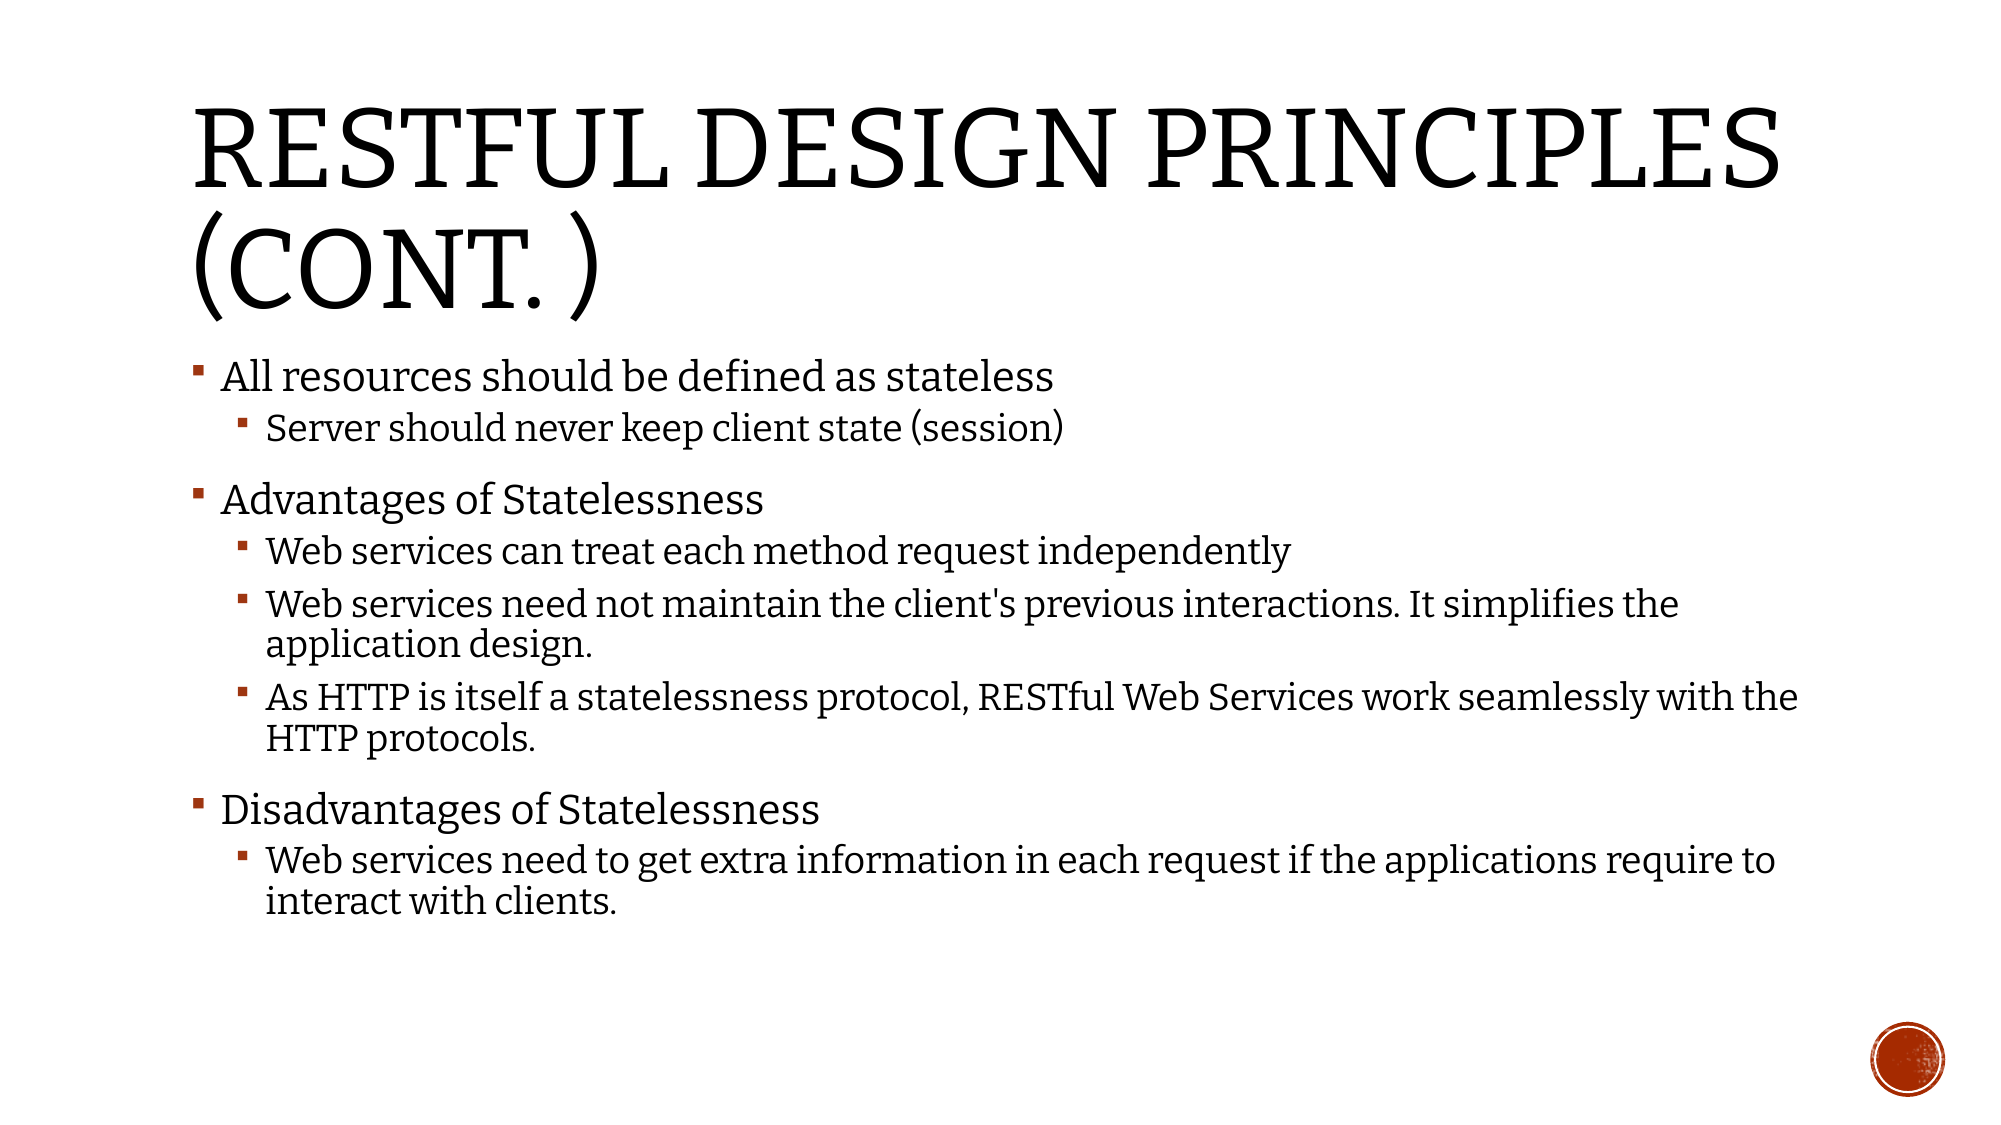

# RESTful design principles (cont. )
All resources should be defined as stateless
Server should never keep client state (session)
Advantages of Statelessness
Web services can treat each method request independently
Web services need not maintain the client's previous interactions. It simplifies the application design.
As HTTP is itself a statelessness protocol, RESTful Web Services work seamlessly with the HTTP protocols.
Disadvantages of Statelessness
Web services need to get extra information in each request if the applications require to interact with clients.